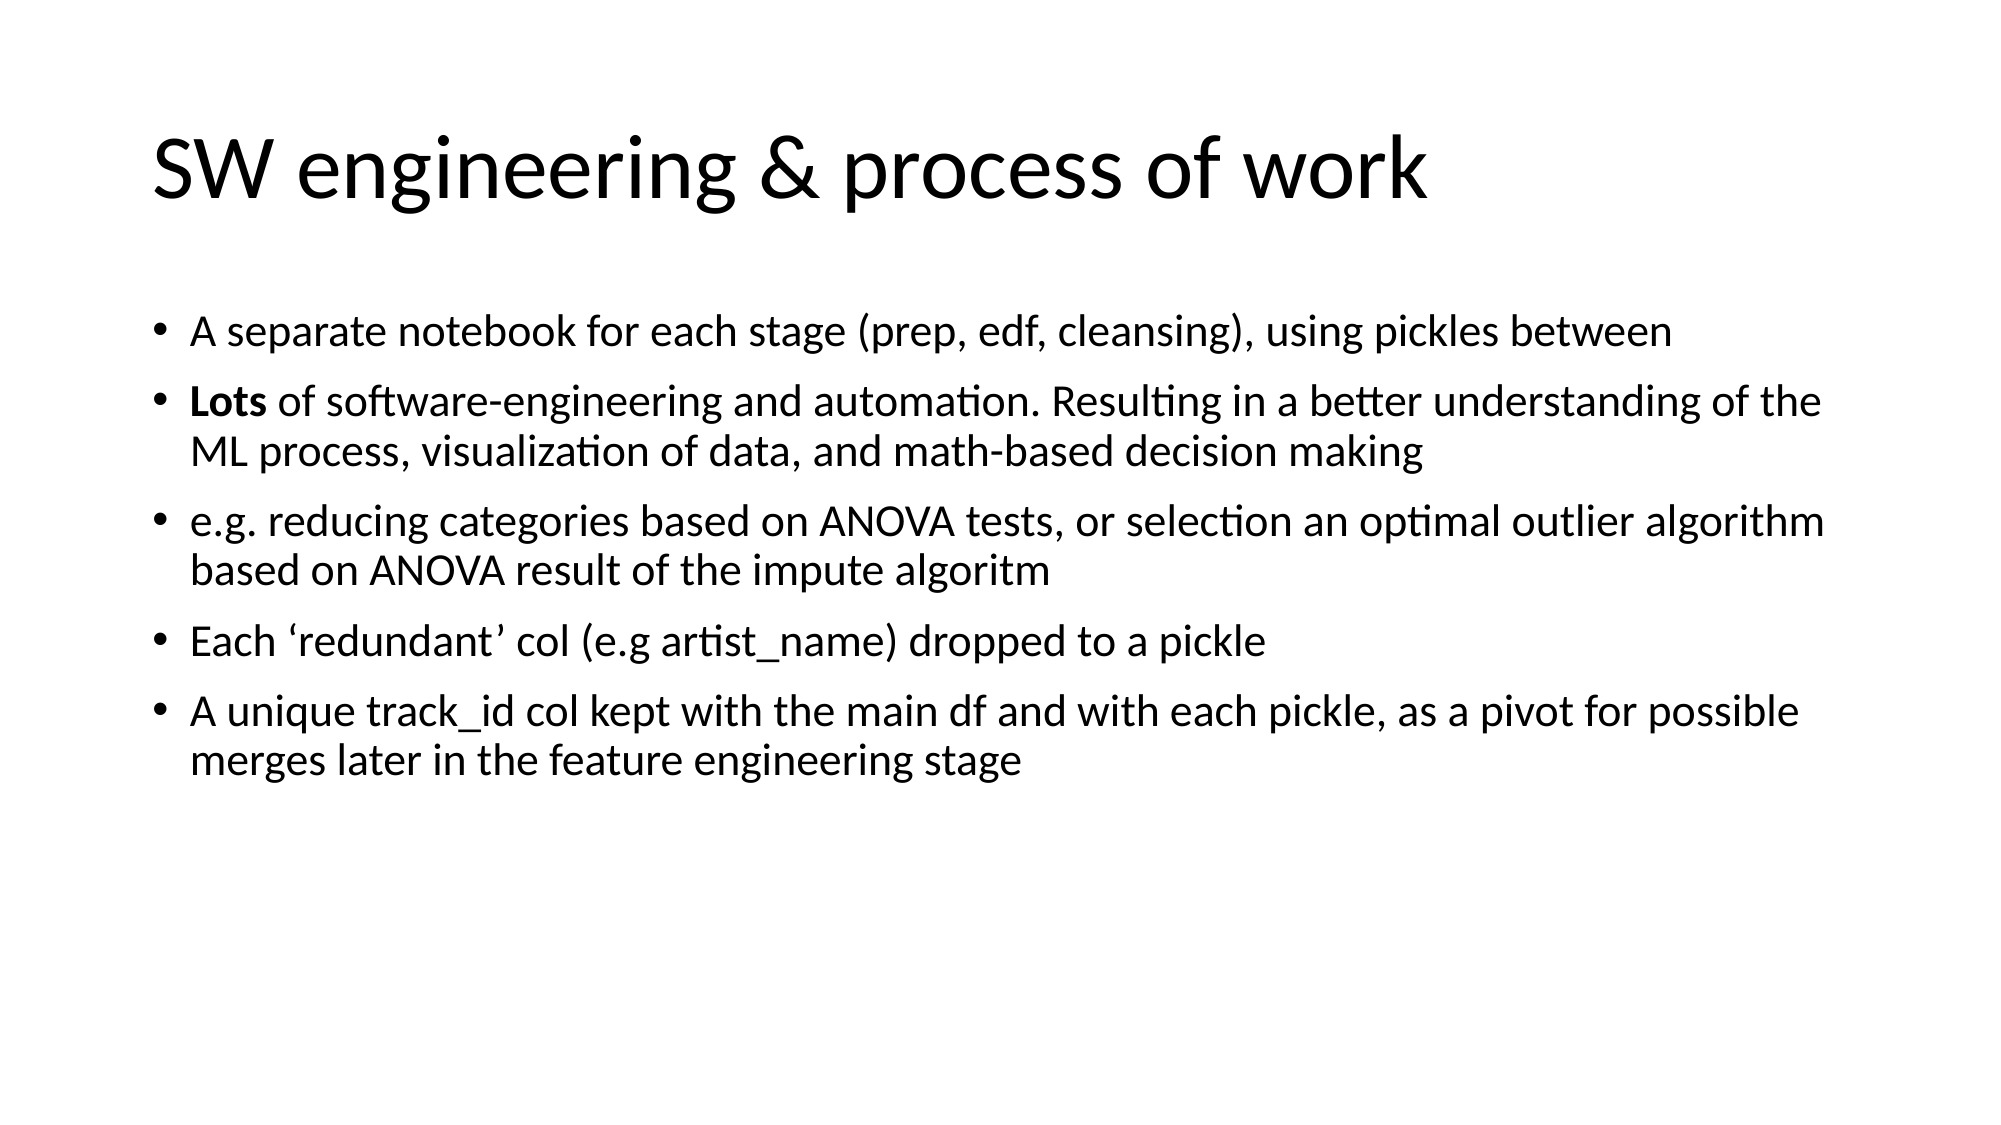

# SW engineering & process of work
A separate notebook for each stage (prep, edf, cleansing), using pickles between
Lots of software-engineering and automation. Resulting in a better understanding of the ML process, visualization of data, and math-based decision making
e.g. reducing categories based on ANOVA tests, or selection an optimal outlier algorithm based on ANOVA result of the impute algoritm
Each ‘redundant’ col (e.g artist_name) dropped to a pickle
A unique track_id col kept with the main df and with each pickle, as a pivot for possible merges later in the feature engineering stage